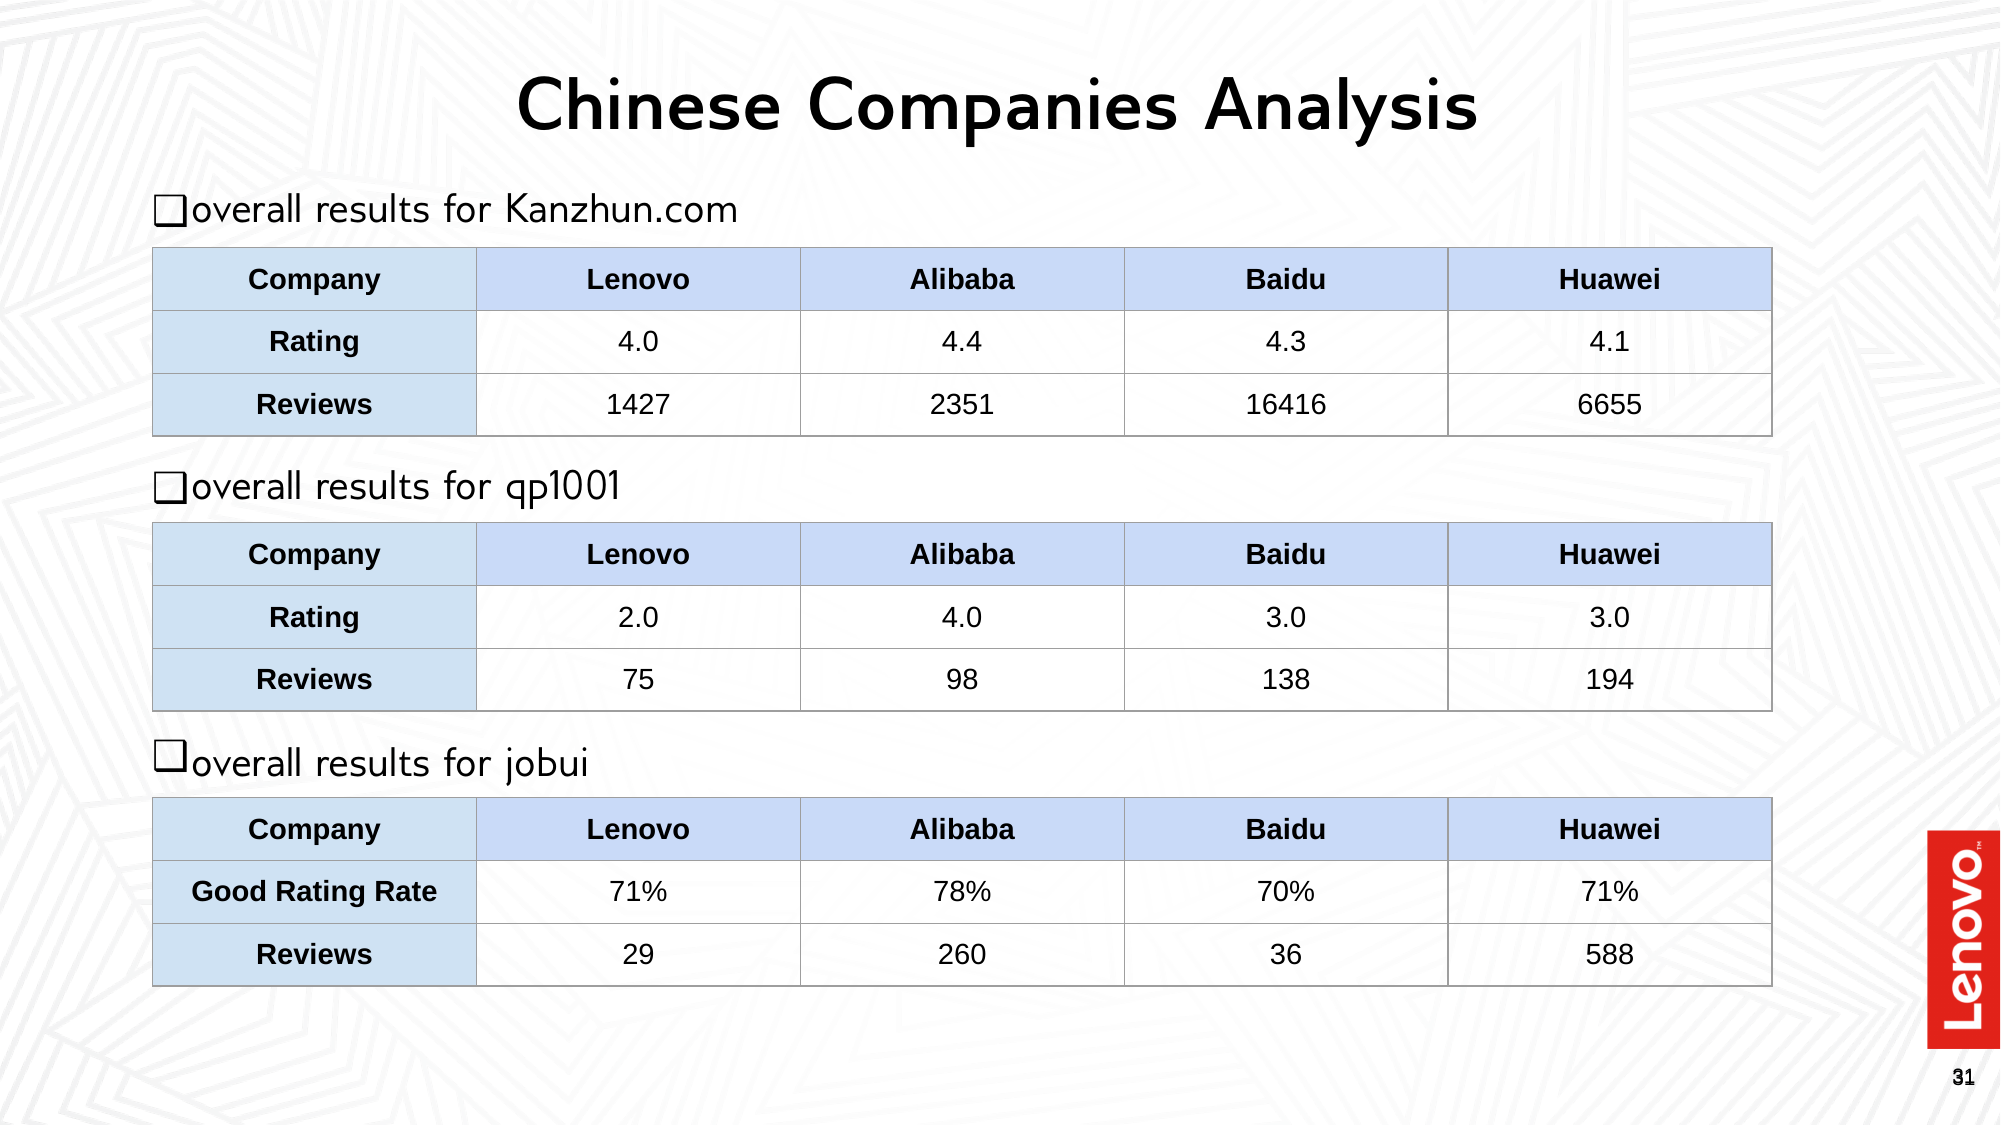

# Chinese Companies Analysis

overall results for Kanzhun.com

overall results for qp1001

overall results for jobui

| Company | Lenovo | Alibaba | Baidu | Huawei |
| --- | --- | --- | --- | --- |
| Rating | 4.0 | 4.4 | 4.3 | 4.1 |
| Reviews | 1427 | 2351 | 16416 | 6655 |
| Company | Lenovo | Alibaba | Baidu | Huawei |
| --- | --- | --- | --- | --- |
| Rating | 2.0 | 4.0 | 3.0 | 3.0 |
| Reviews | 75 | 98 | 138 | 194 |
| Company | Lenovo | Alibaba | Baidu | Huawei |
| --- | --- | --- | --- | --- |
| Good Rating Rate | 71% | 78% | 70% | 71% |
| Reviews | 29 | 260 | 36 | 588 |
31